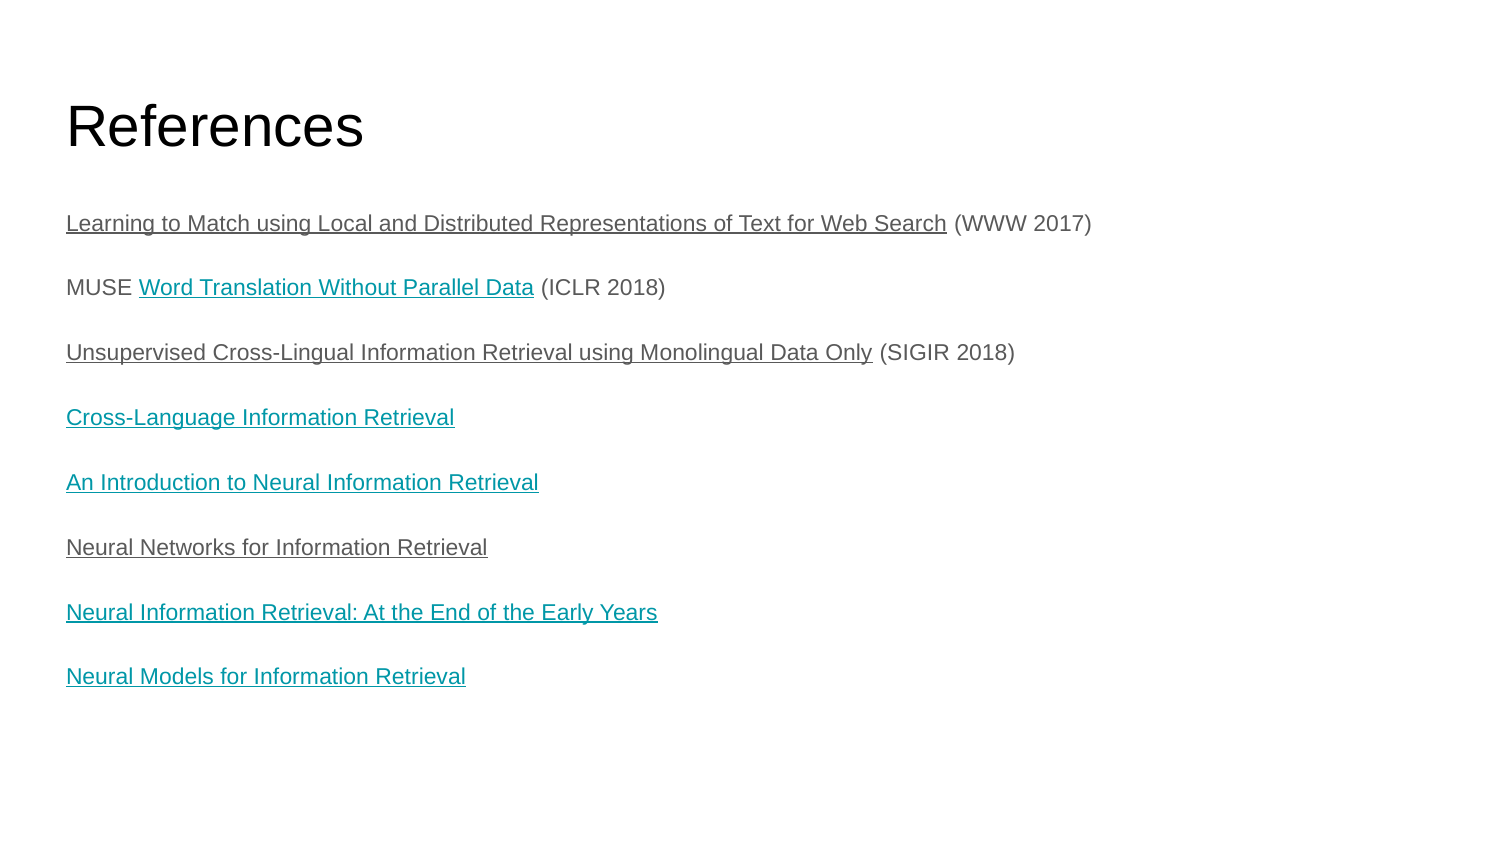

# References
Learning to Match using Local and Distributed Representations of Text for Web Search (WWW 2017)
MUSE Word Translation Without Parallel Data (ICLR 2018)
Unsupervised Cross-Lingual Information Retrieval using Monolingual Data Only (SIGIR 2018)
Cross-Language Information Retrieval
An Introduction to Neural Information Retrieval
Neural Networks for Information Retrieval
Neural Information Retrieval: At the End of the Early Years
Neural Models for Information Retrieval